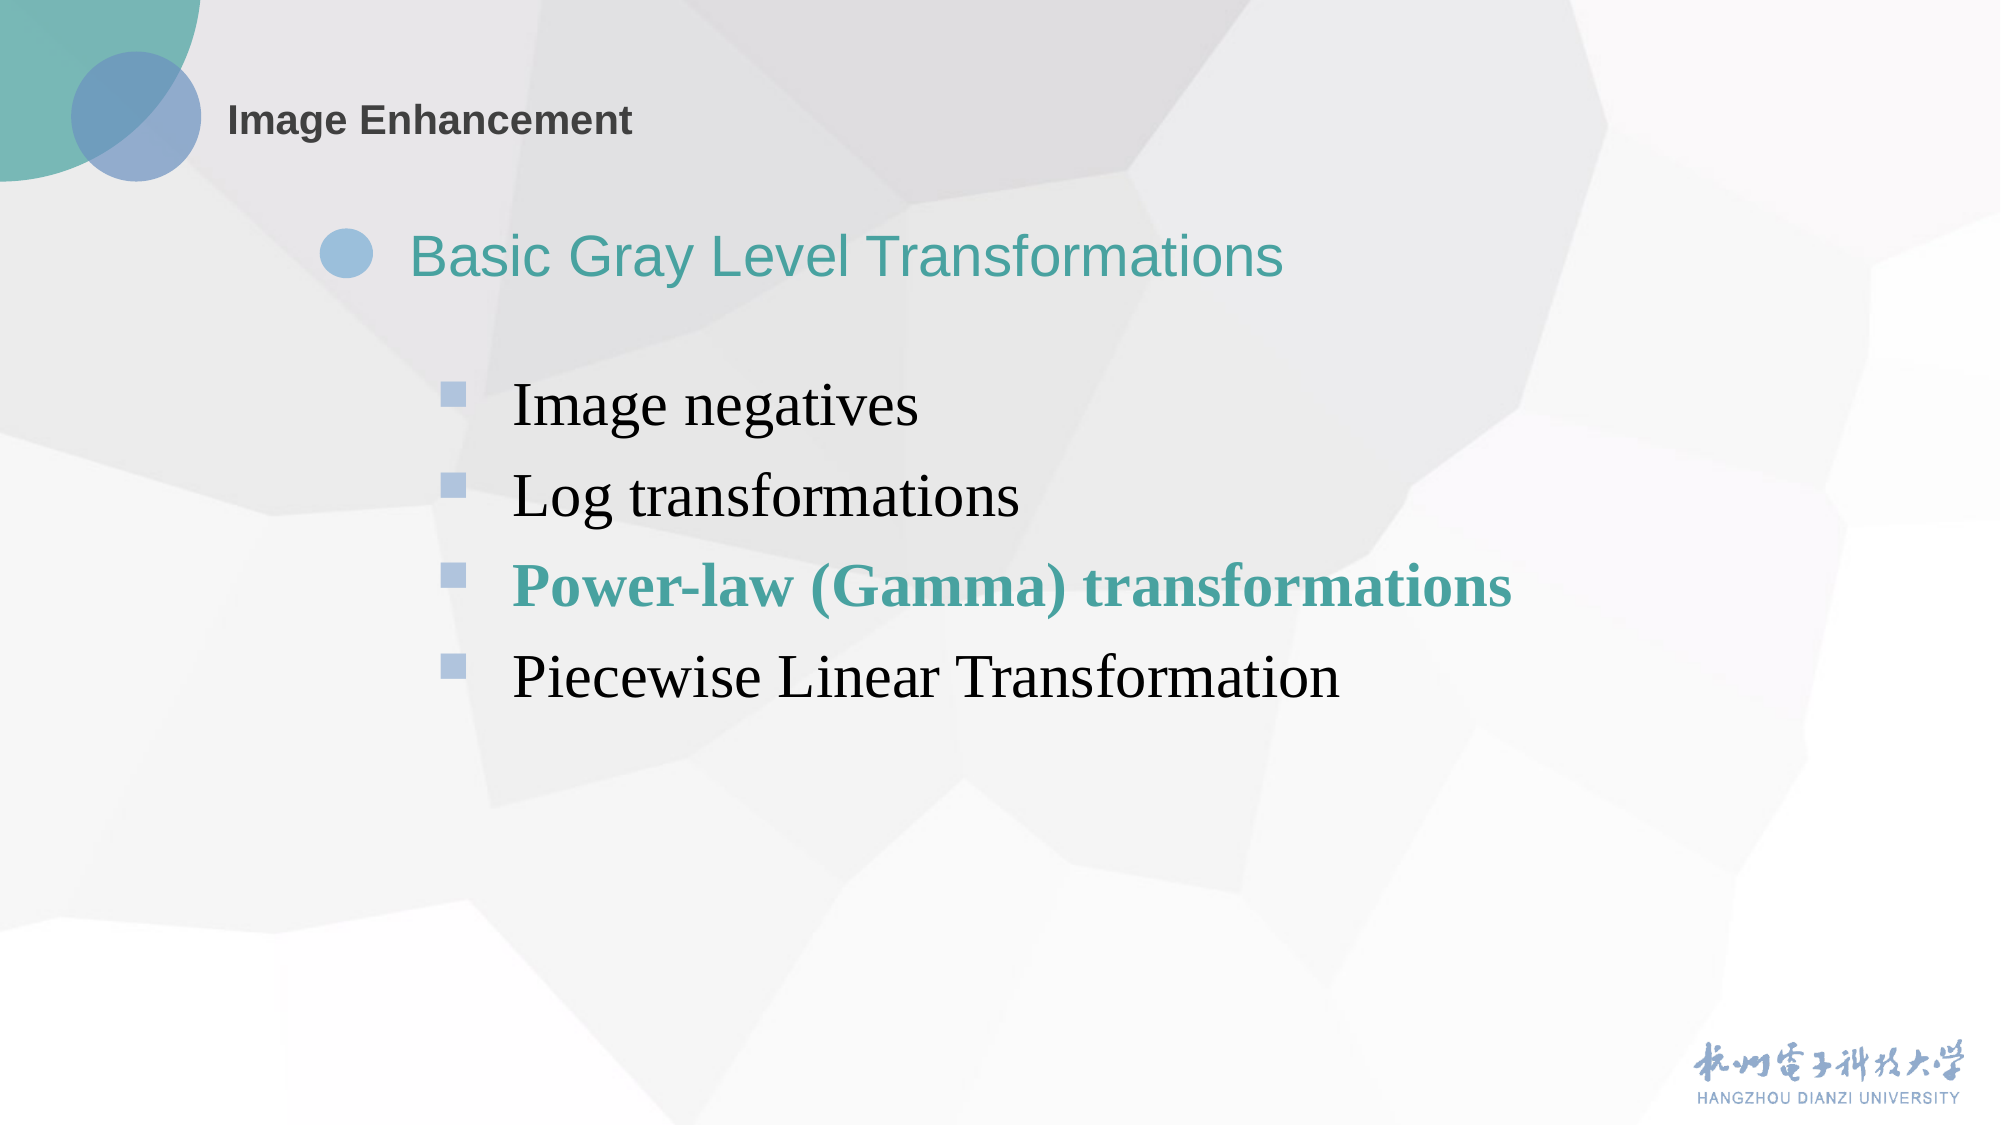

Basic Gray Level Transformations

Image negatives
Log transformations
Power-law (Gamma) transformations
Piecewise Linear Transformation